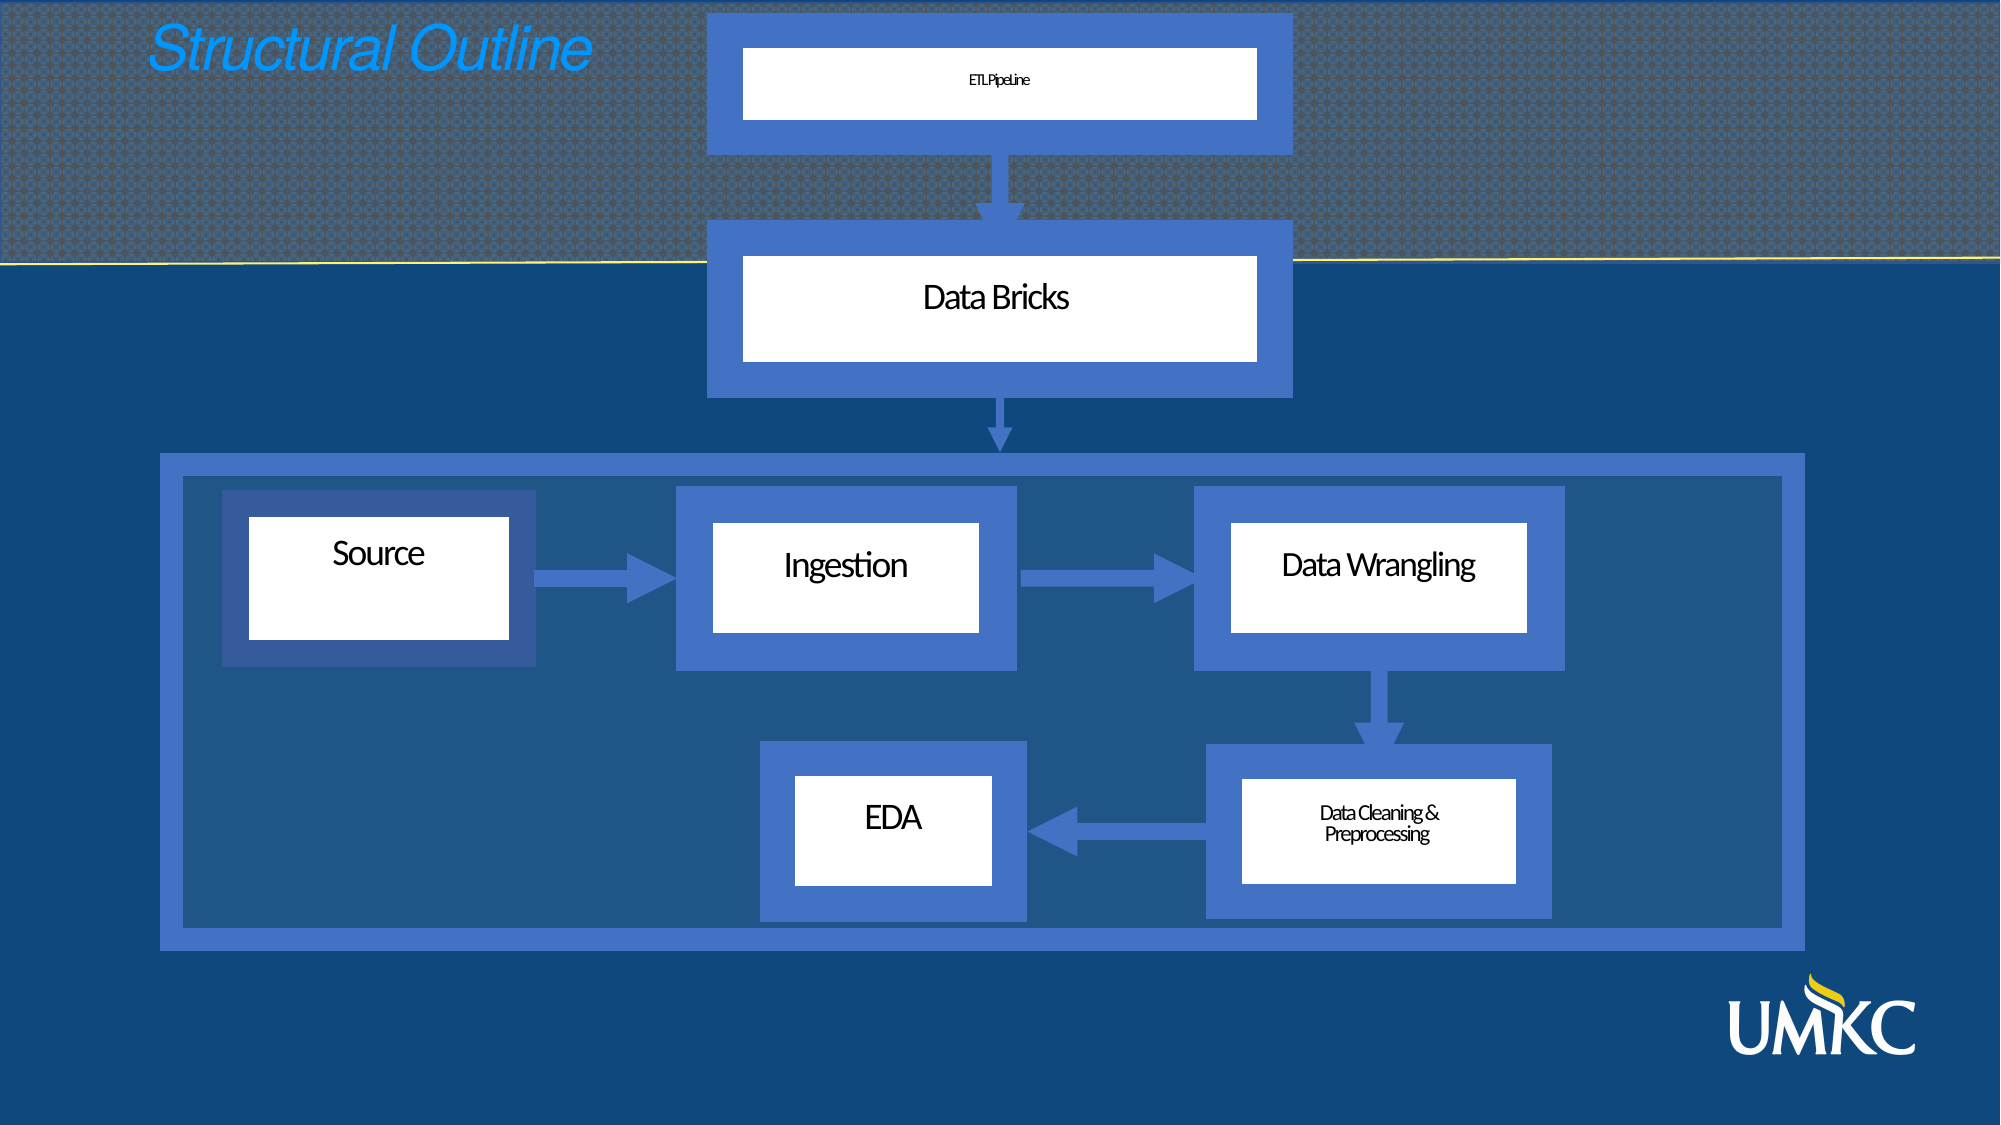

Structural Outline

ETL PipeLine

Data Bricks

Source

Ingestion

Data Wrangling

EDA

Data Cleaning & Preprocessing